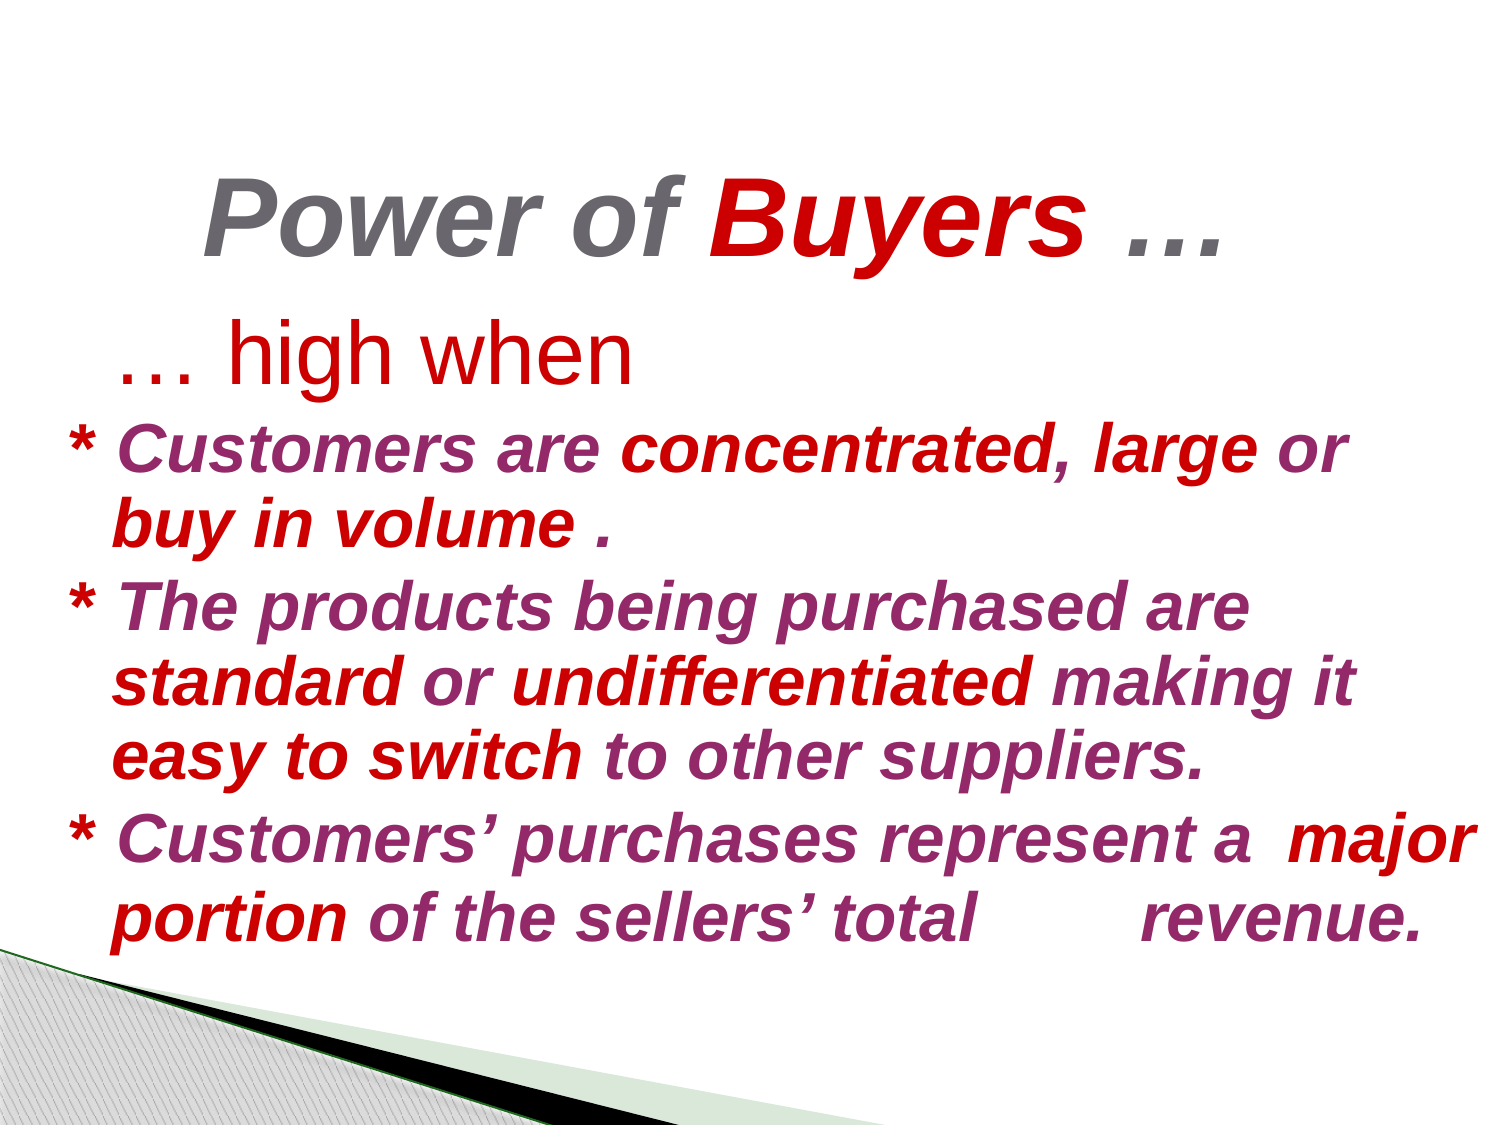

# Power of Buyers …
						… high when
* Customers are concentrated, large or 	buy in volume .
* The products being purchased are 	standard or undifferentiated making it 	easy to switch to other suppliers.
* Customers’ purchases represent a 	major portion of the sellers’ total 	revenue.